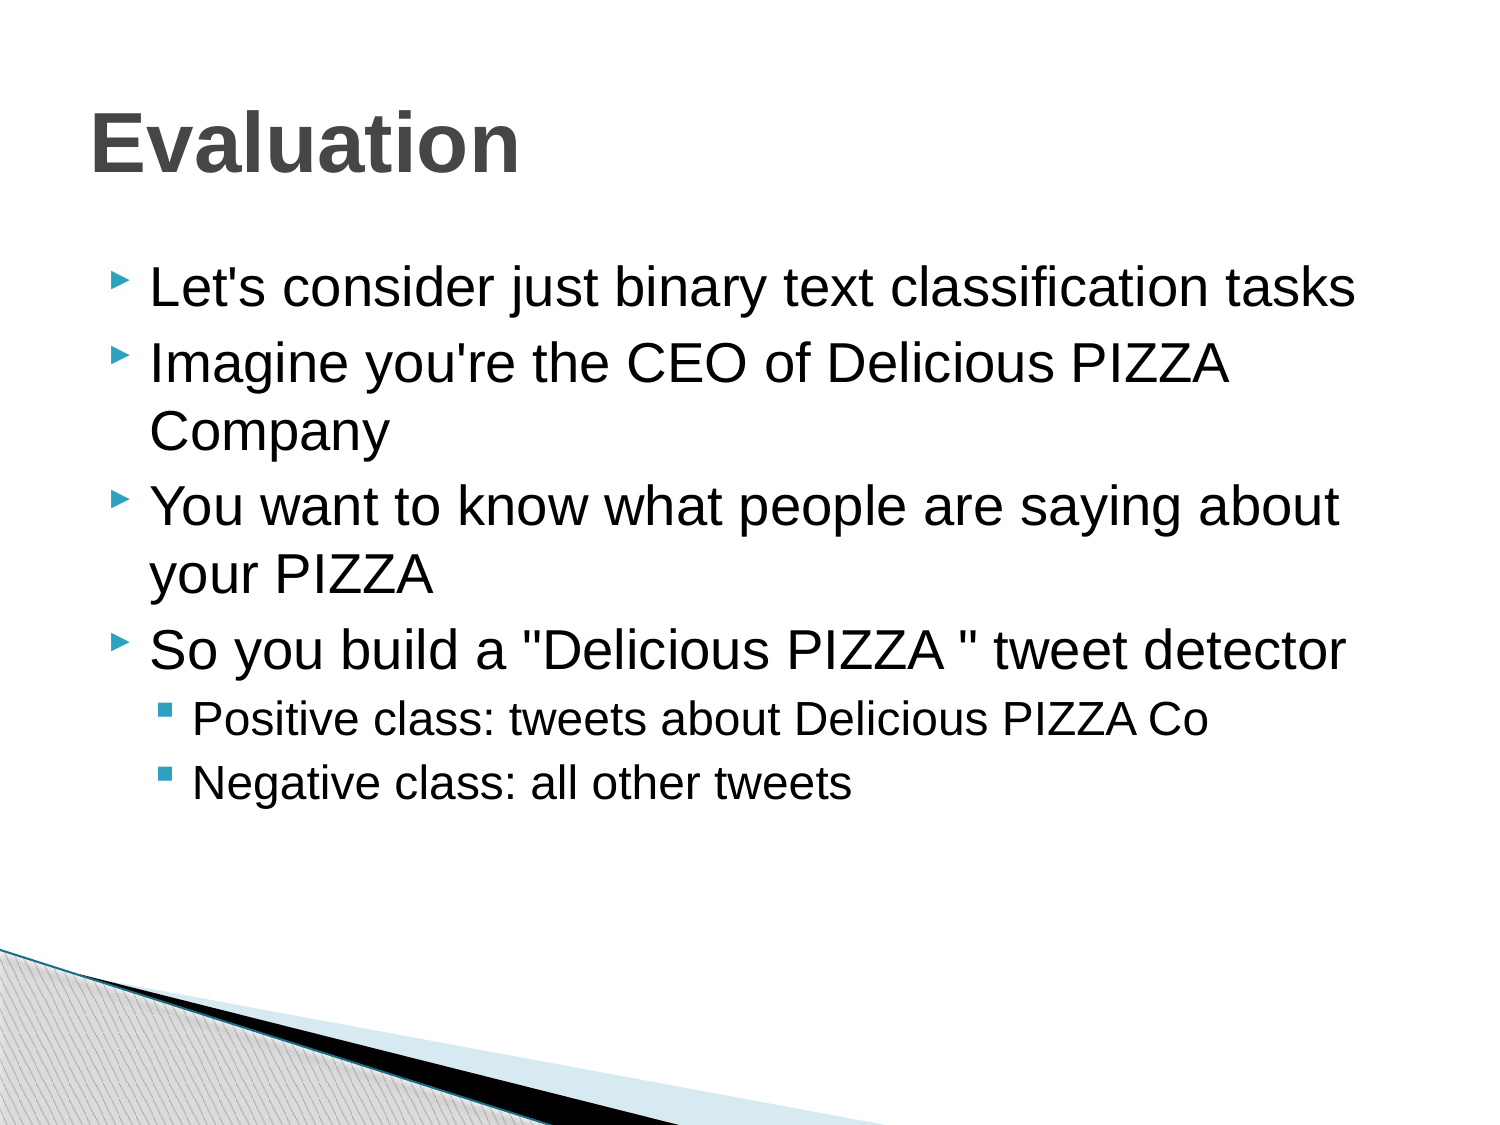

# Evaluation
Let's consider just binary text classification tasks
Imagine you're the CEO of Delicious PIZZA Company
You want to know what people are saying about your PIZZA
So you build a "Delicious PIZZA " tweet detector
Positive class: tweets about Delicious PIZZA Co
Negative class: all other tweets